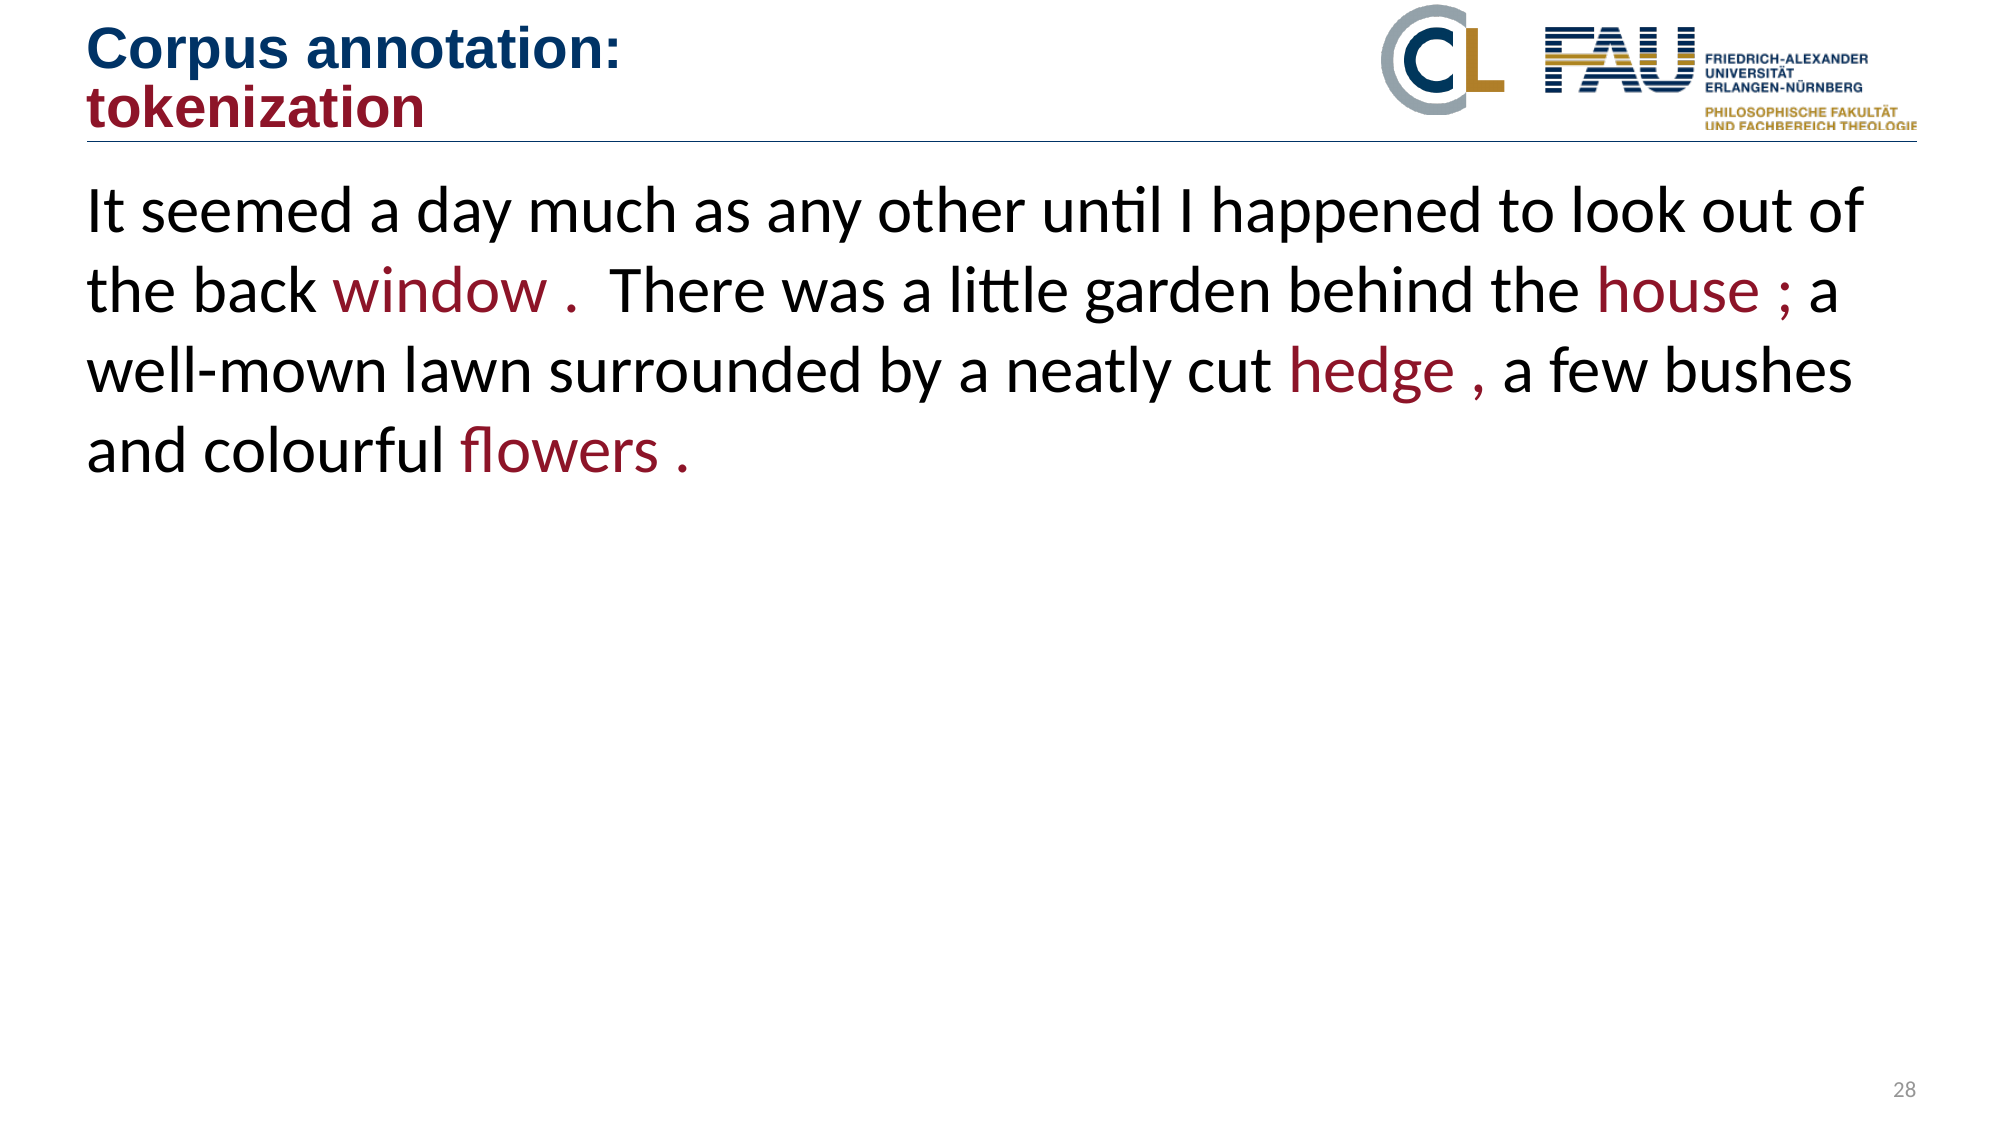

# Corpus annotation: tokenization
It seemed a day much as any other until I happened to look out of the back window .  There was a little garden behind the house ; a well-mown lawn surrounded by a neatly cut hedge , a few bushes and colourful flowers .
28